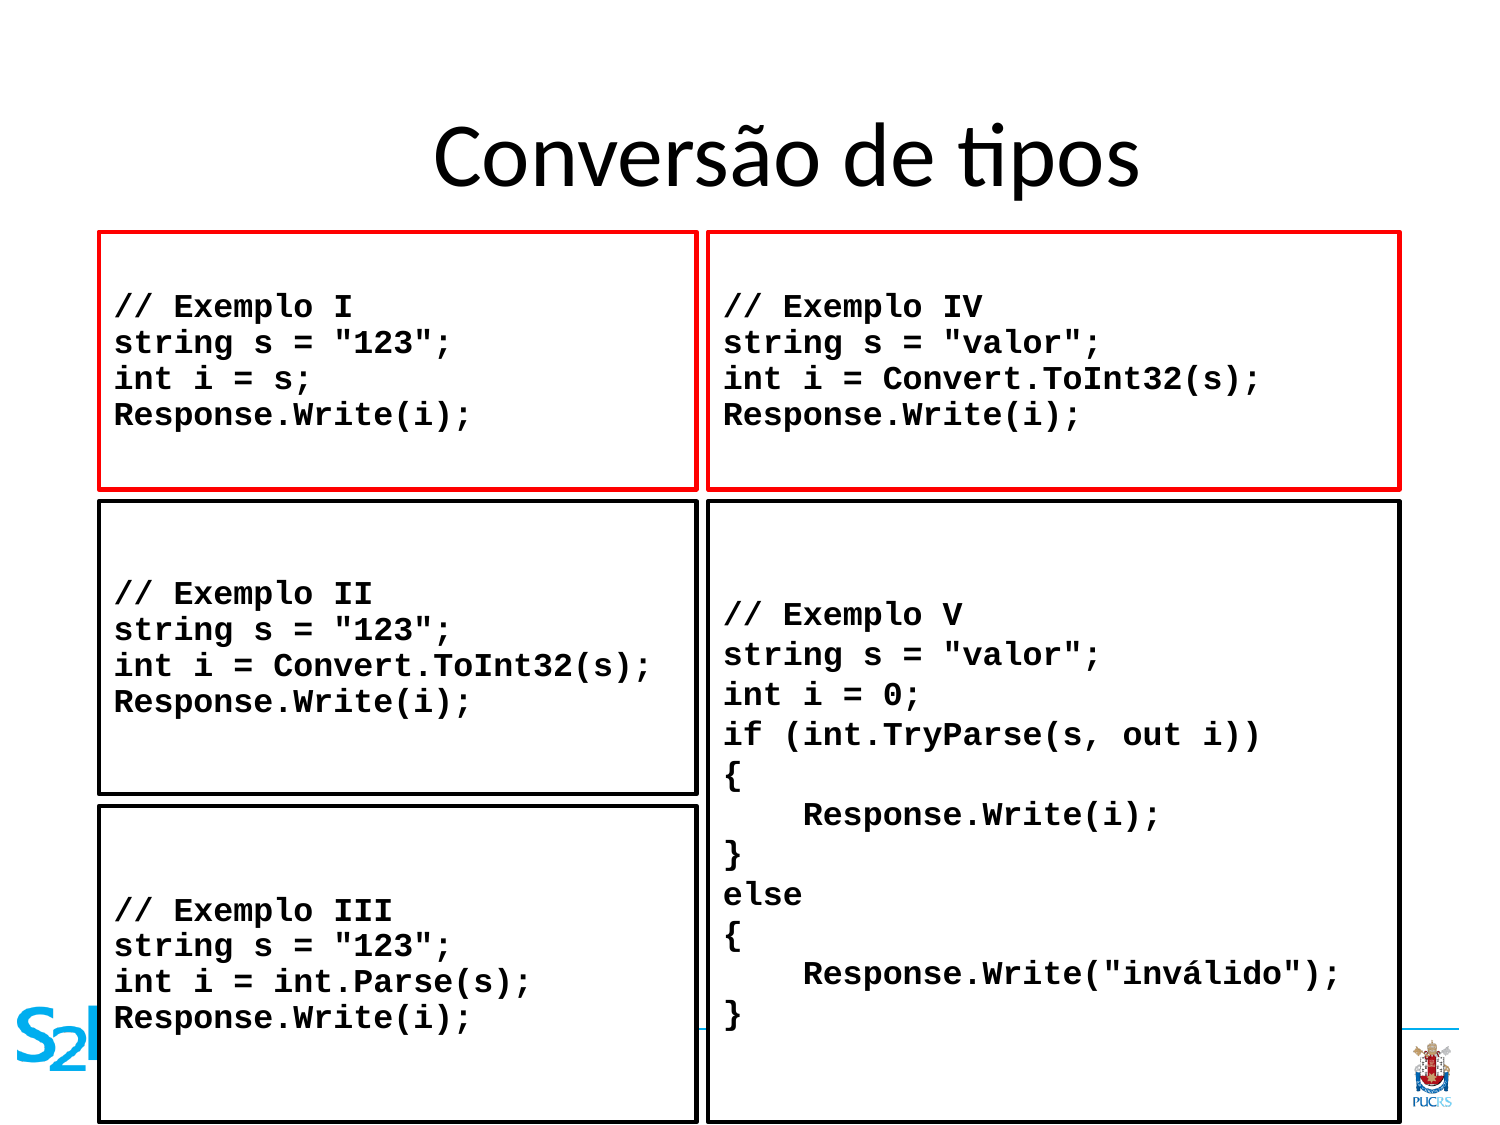

# Conversão de tipos
// Exemplo I
string s = "123";
int i = s;
Response.Write(i);
// Exemplo IV
string s = "valor";
int i = Convert.ToInt32(s);
Response.Write(i);
// Exemplo II
string s = "123";
int i = Convert.ToInt32(s);
Response.Write(i);
// Exemplo V
string s = "valor";
int i = 0;
if (int.TryParse(s, out i))
{
    Response.Write(i);
}
else
{
    Response.Write("inválido");
}
// Exemplo III
string s = "123";
int i = int.Parse(s);
Response.Write(i);